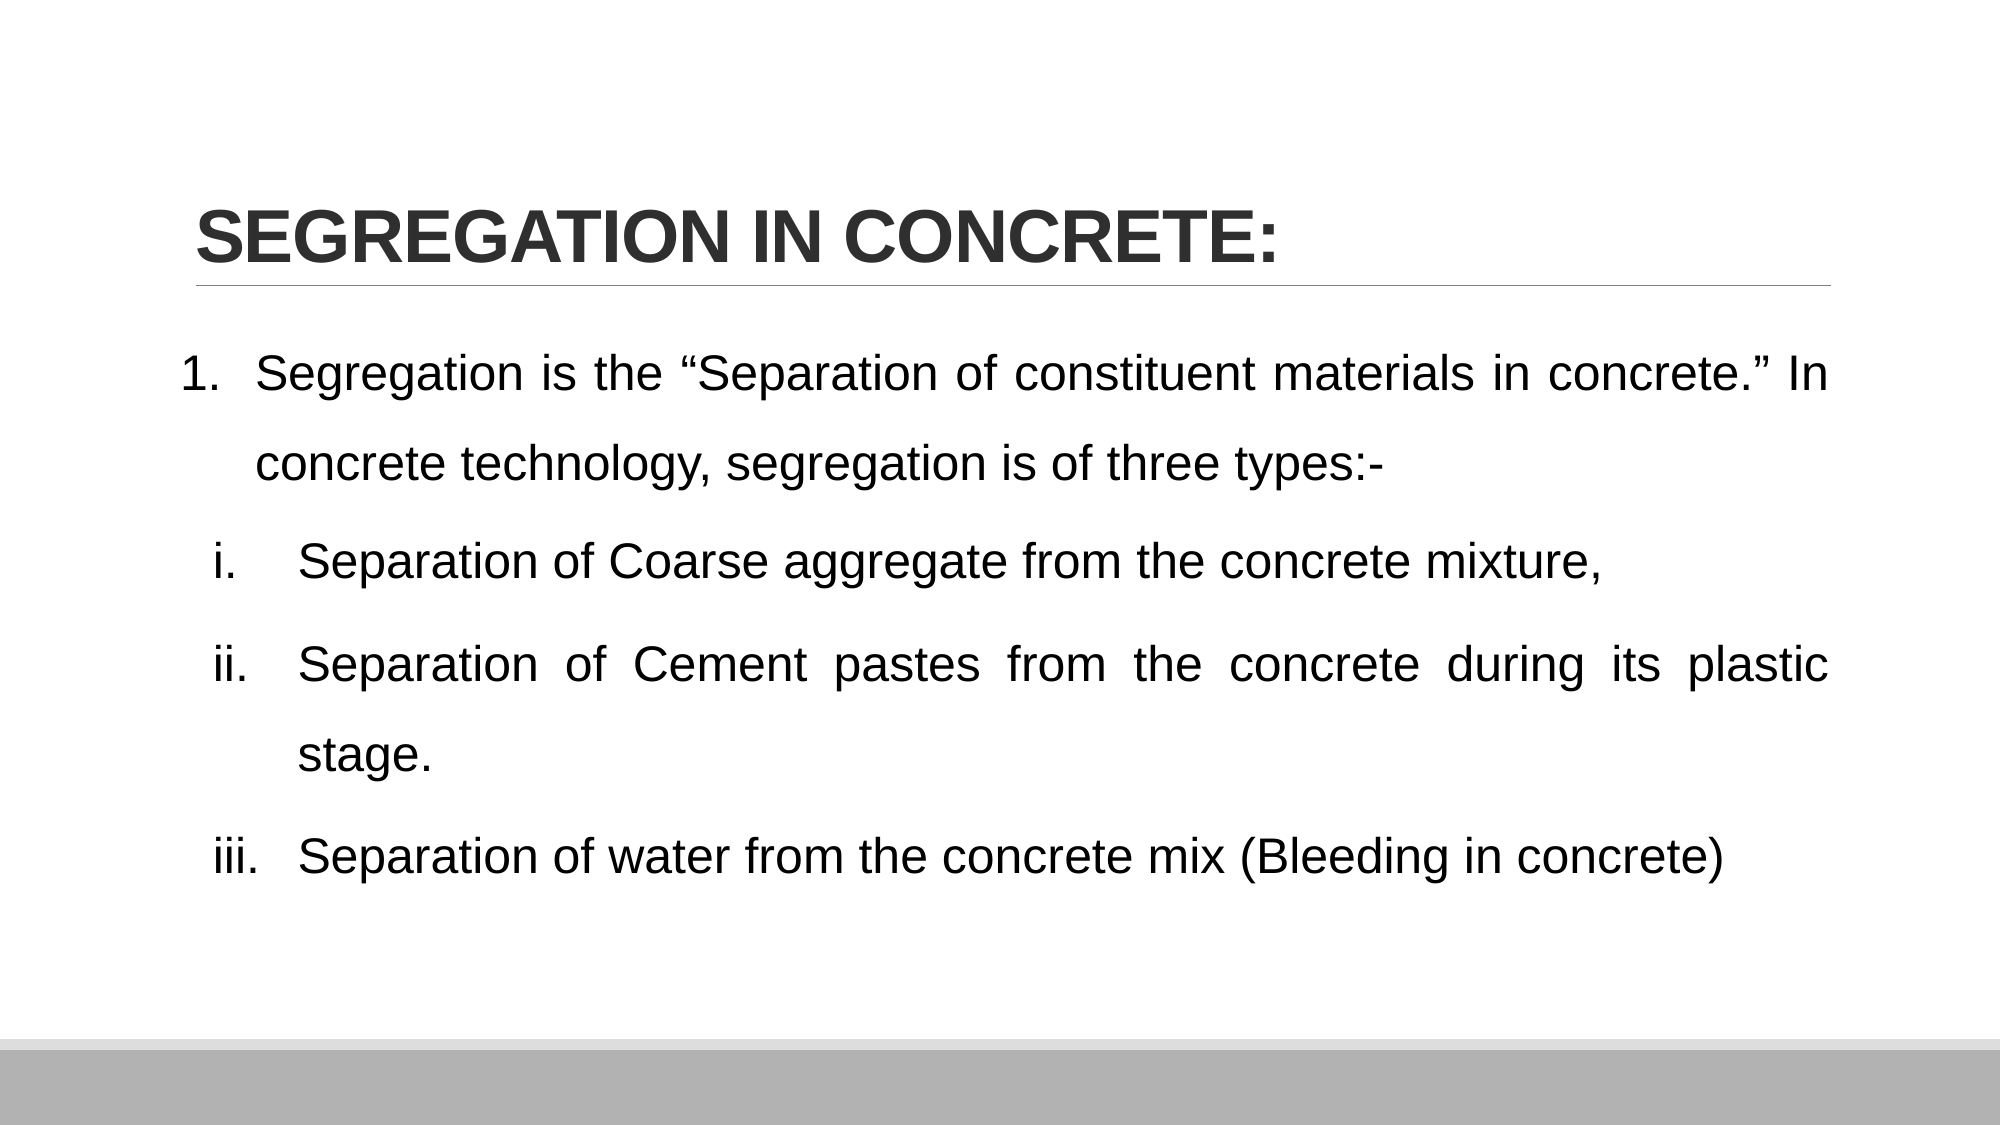

# SEGREGATION IN CONCRETE:
Segregation is the “Separation of constituent materials in concrete.” In concrete technology, segregation is of three types:-
Separation of Coarse aggregate from the concrete mixture,
Separation of Cement pastes from the concrete during its plastic stage.
Separation of water from the concrete mix (Bleeding in concrete)